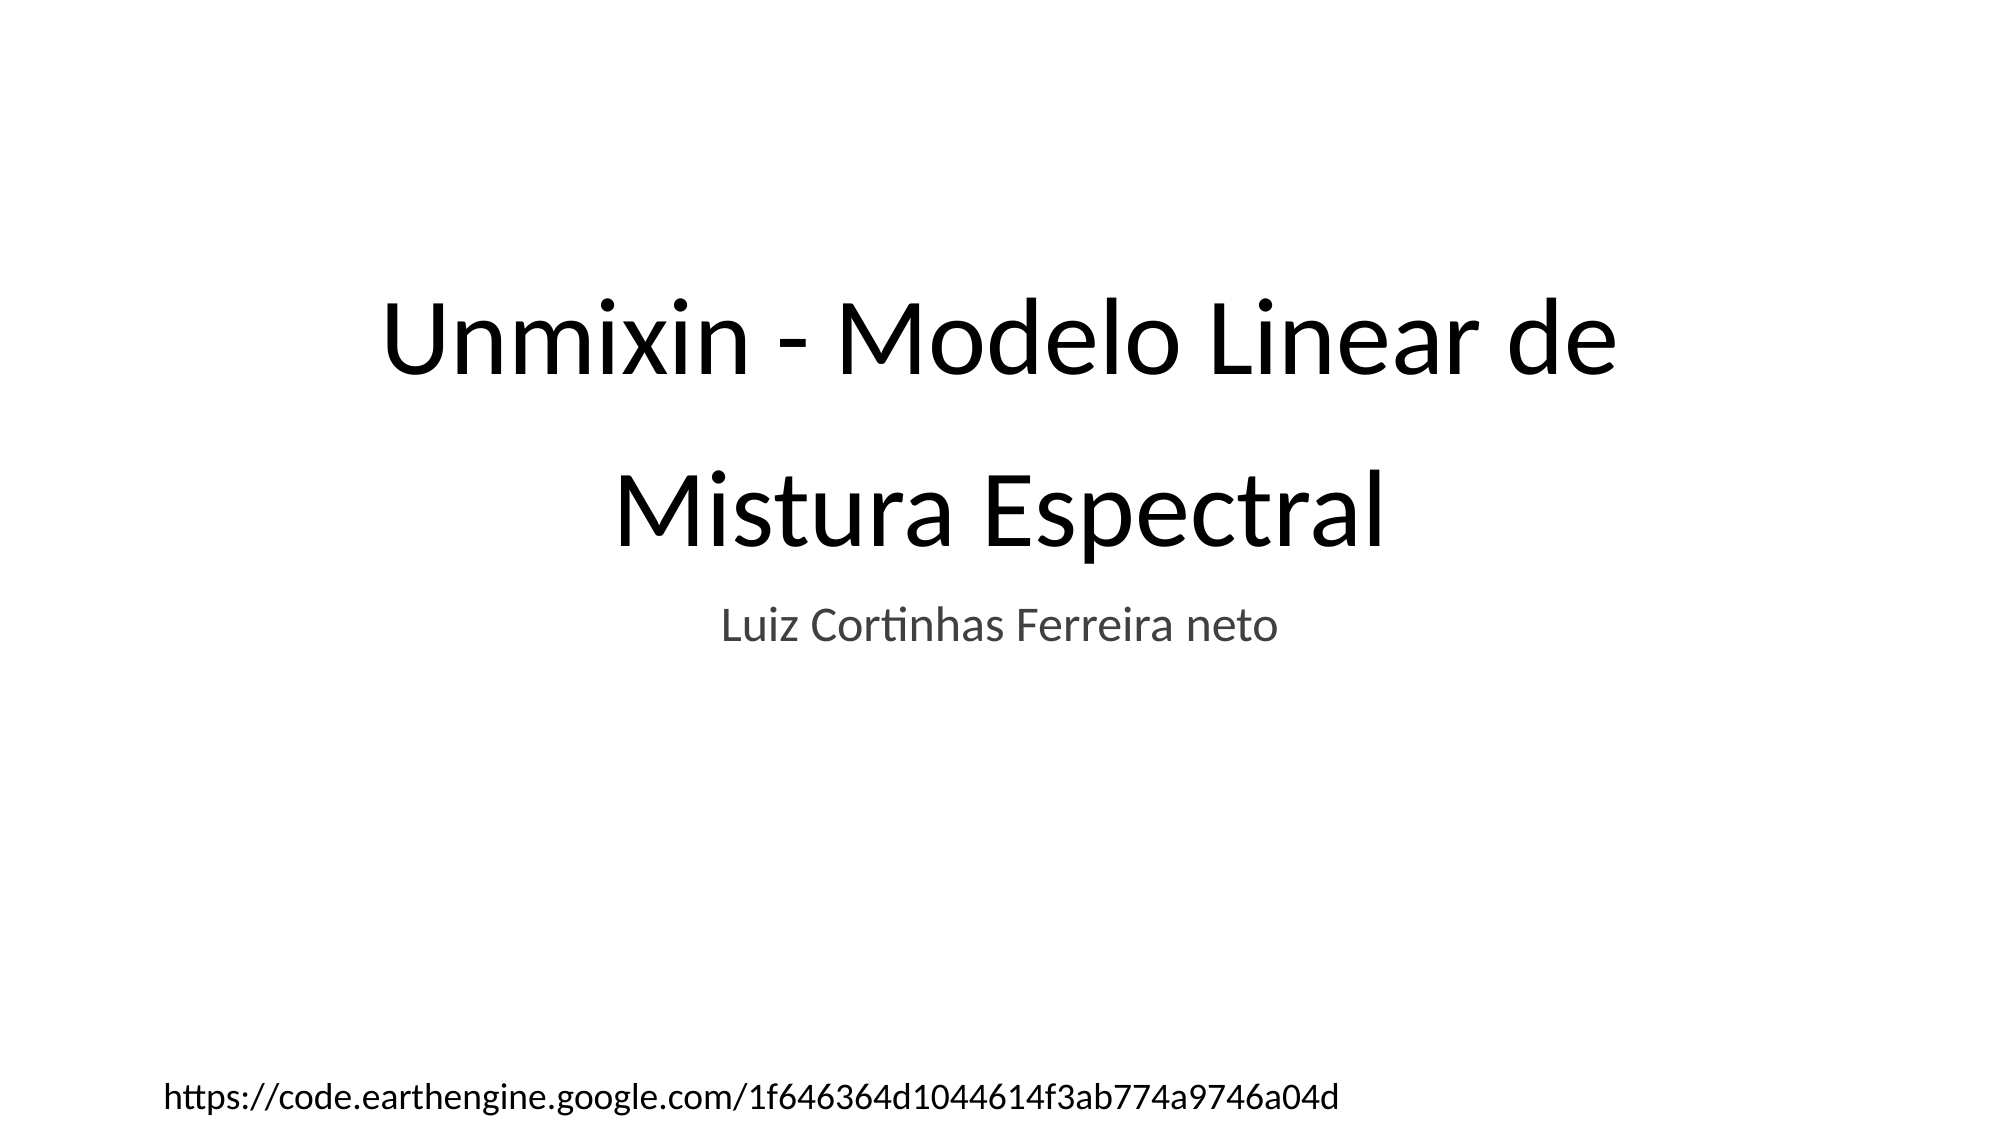

# Unmixin - Modelo Linear de Mistura Espectral
Luiz Cortinhas Ferreira neto
https://code.earthengine.google.com/1f646364d1044614f3ab774a9746a04d